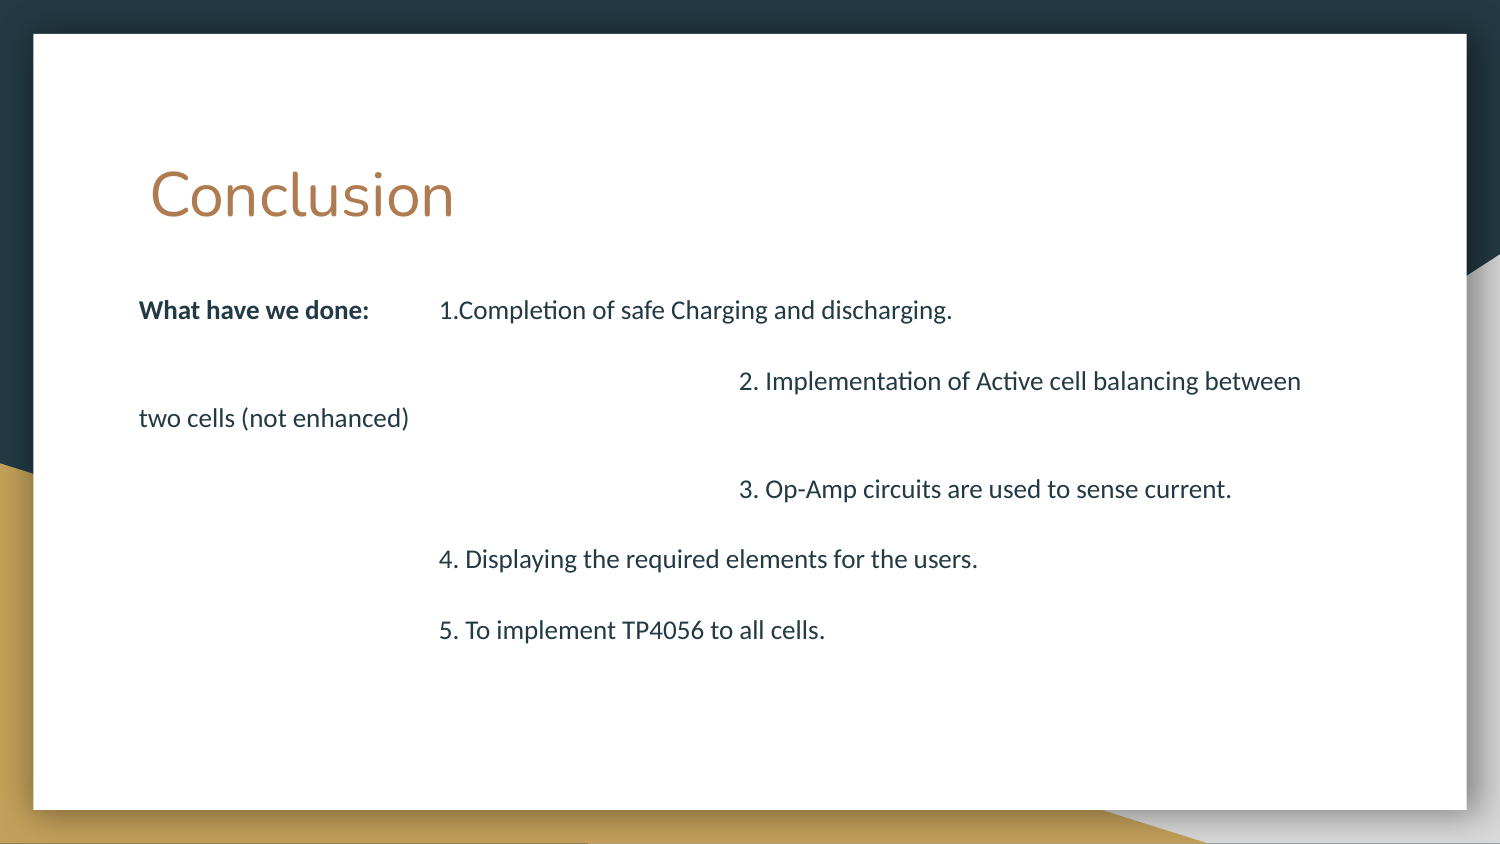

# Conclusion
What have we done: 	1.Completion of safe Charging and discharging.
				2. Implementation of Active cell balancing between two cells (not enhanced)
				3. Op-Amp circuits are used to sense current.
4. Displaying the required elements for the users.
5. To implement TP4056 to all cells.